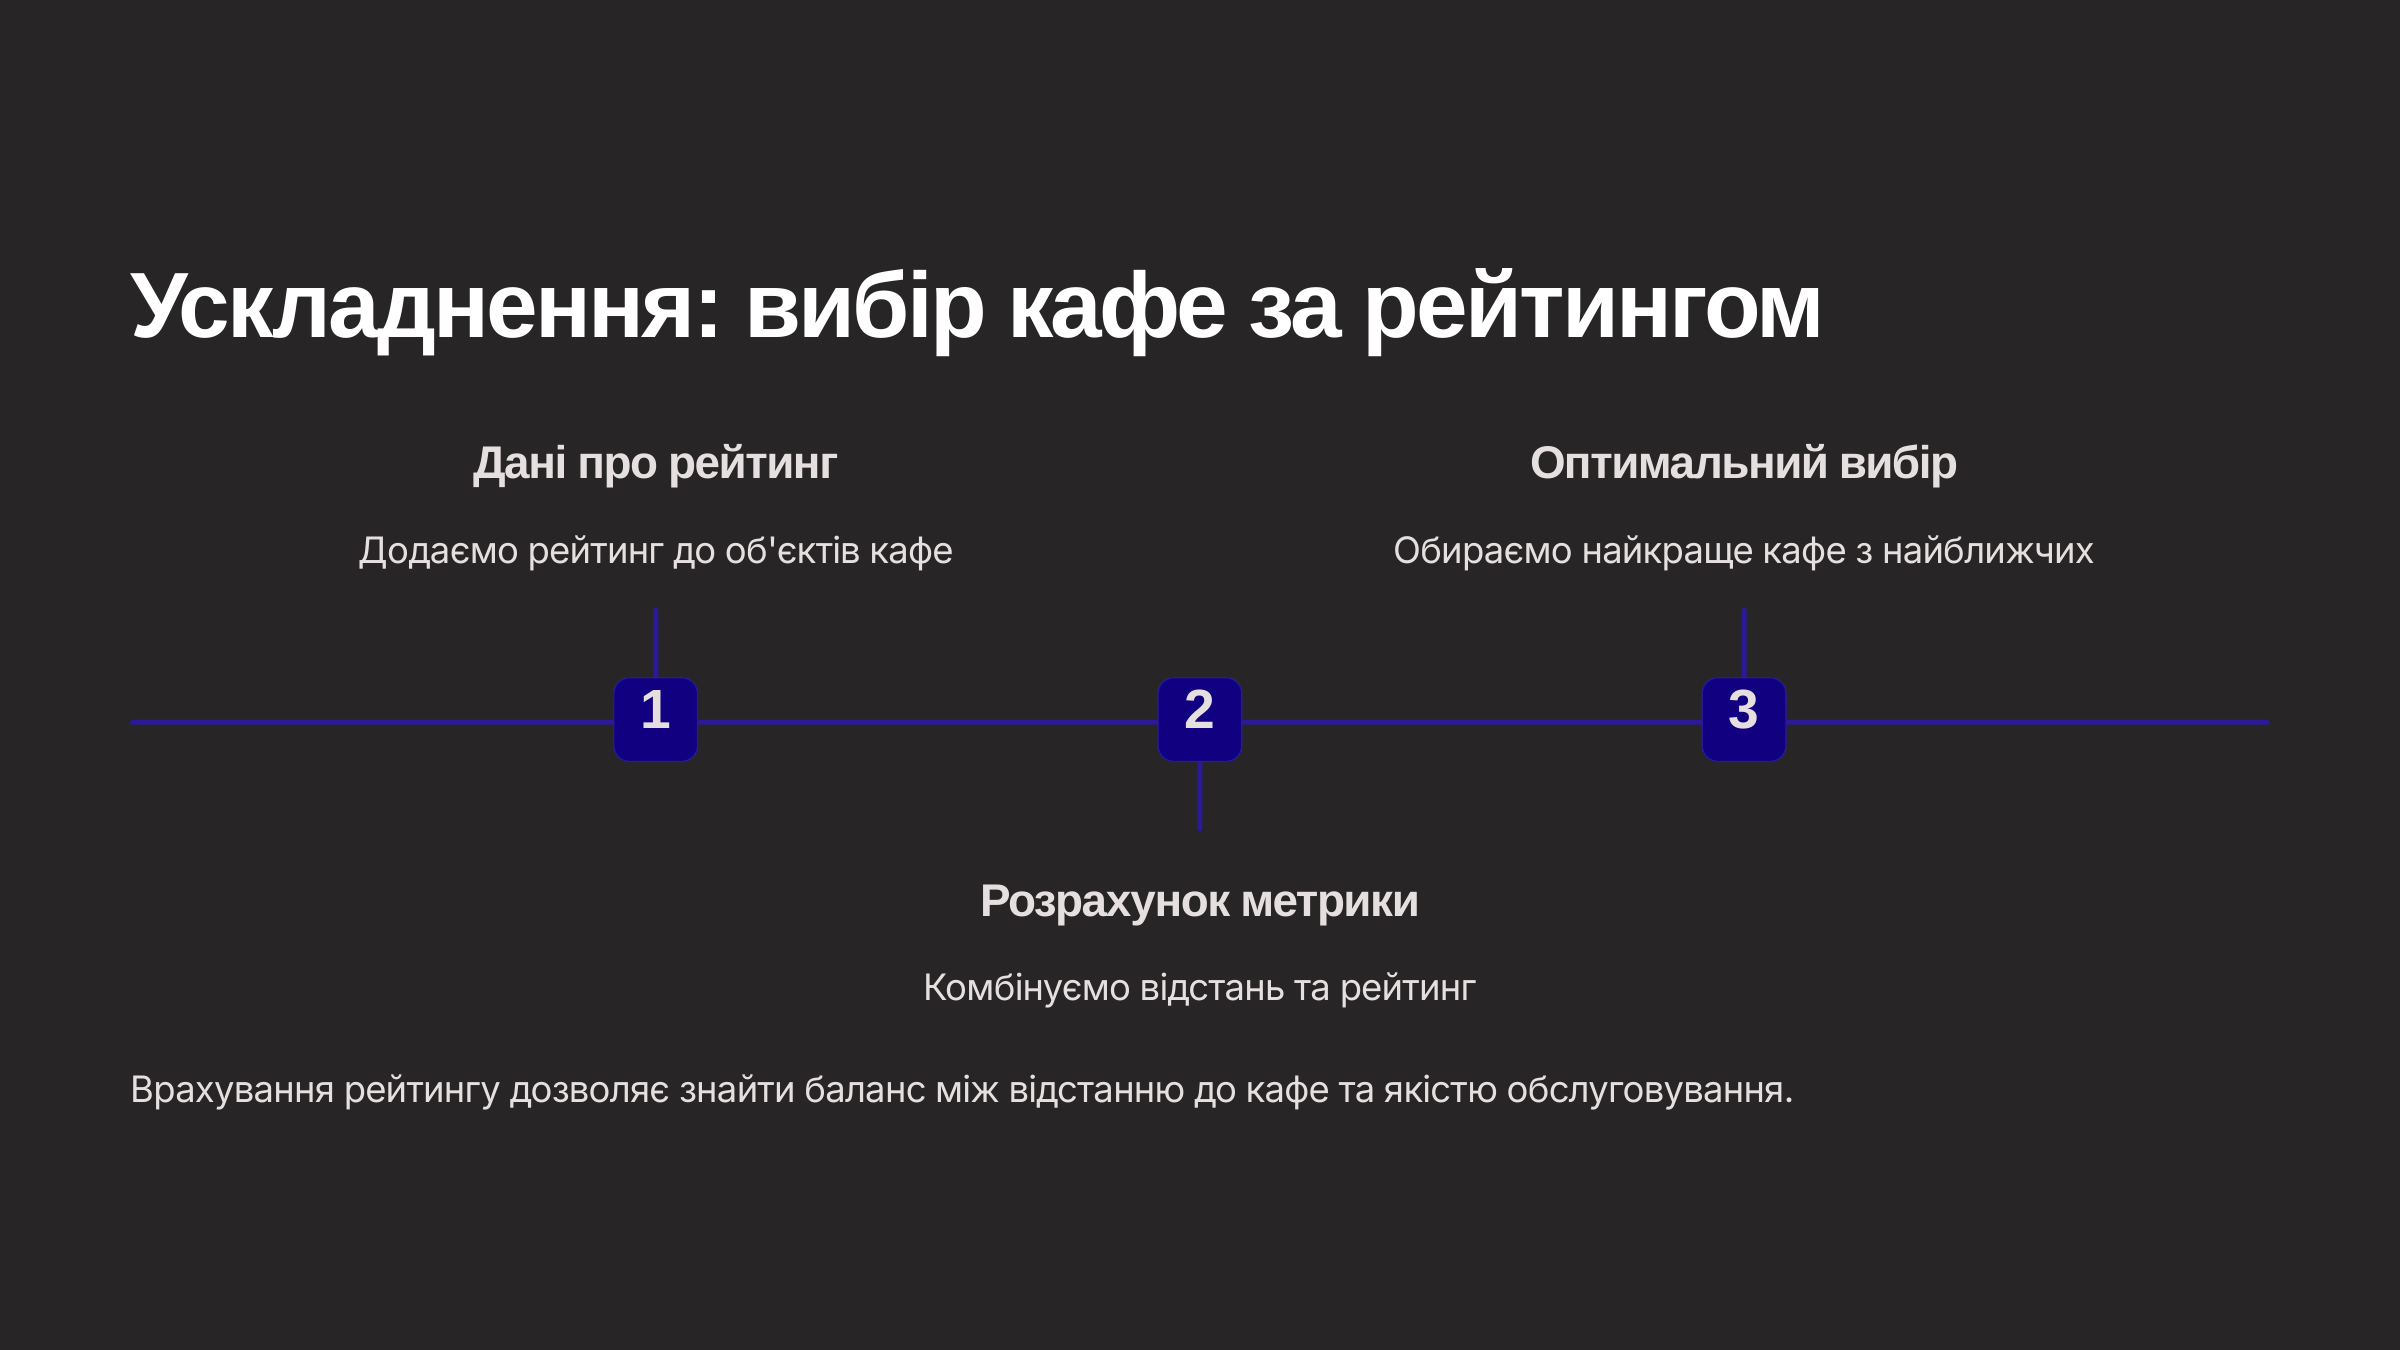

Ускладнення: вибір кафе за рейтингом
Дані про рейтинг
Оптимальний вибір
Додаємо рейтинг до об'єктів кафе
Обираємо найкраще кафе з найближчих

1
2
3

Розрахунок метрики
Комбінуємо відстань та рейтинг
Врахування рейтингу дозволяє знайти баланс між відстанню до кафе та якістю обслуговування.